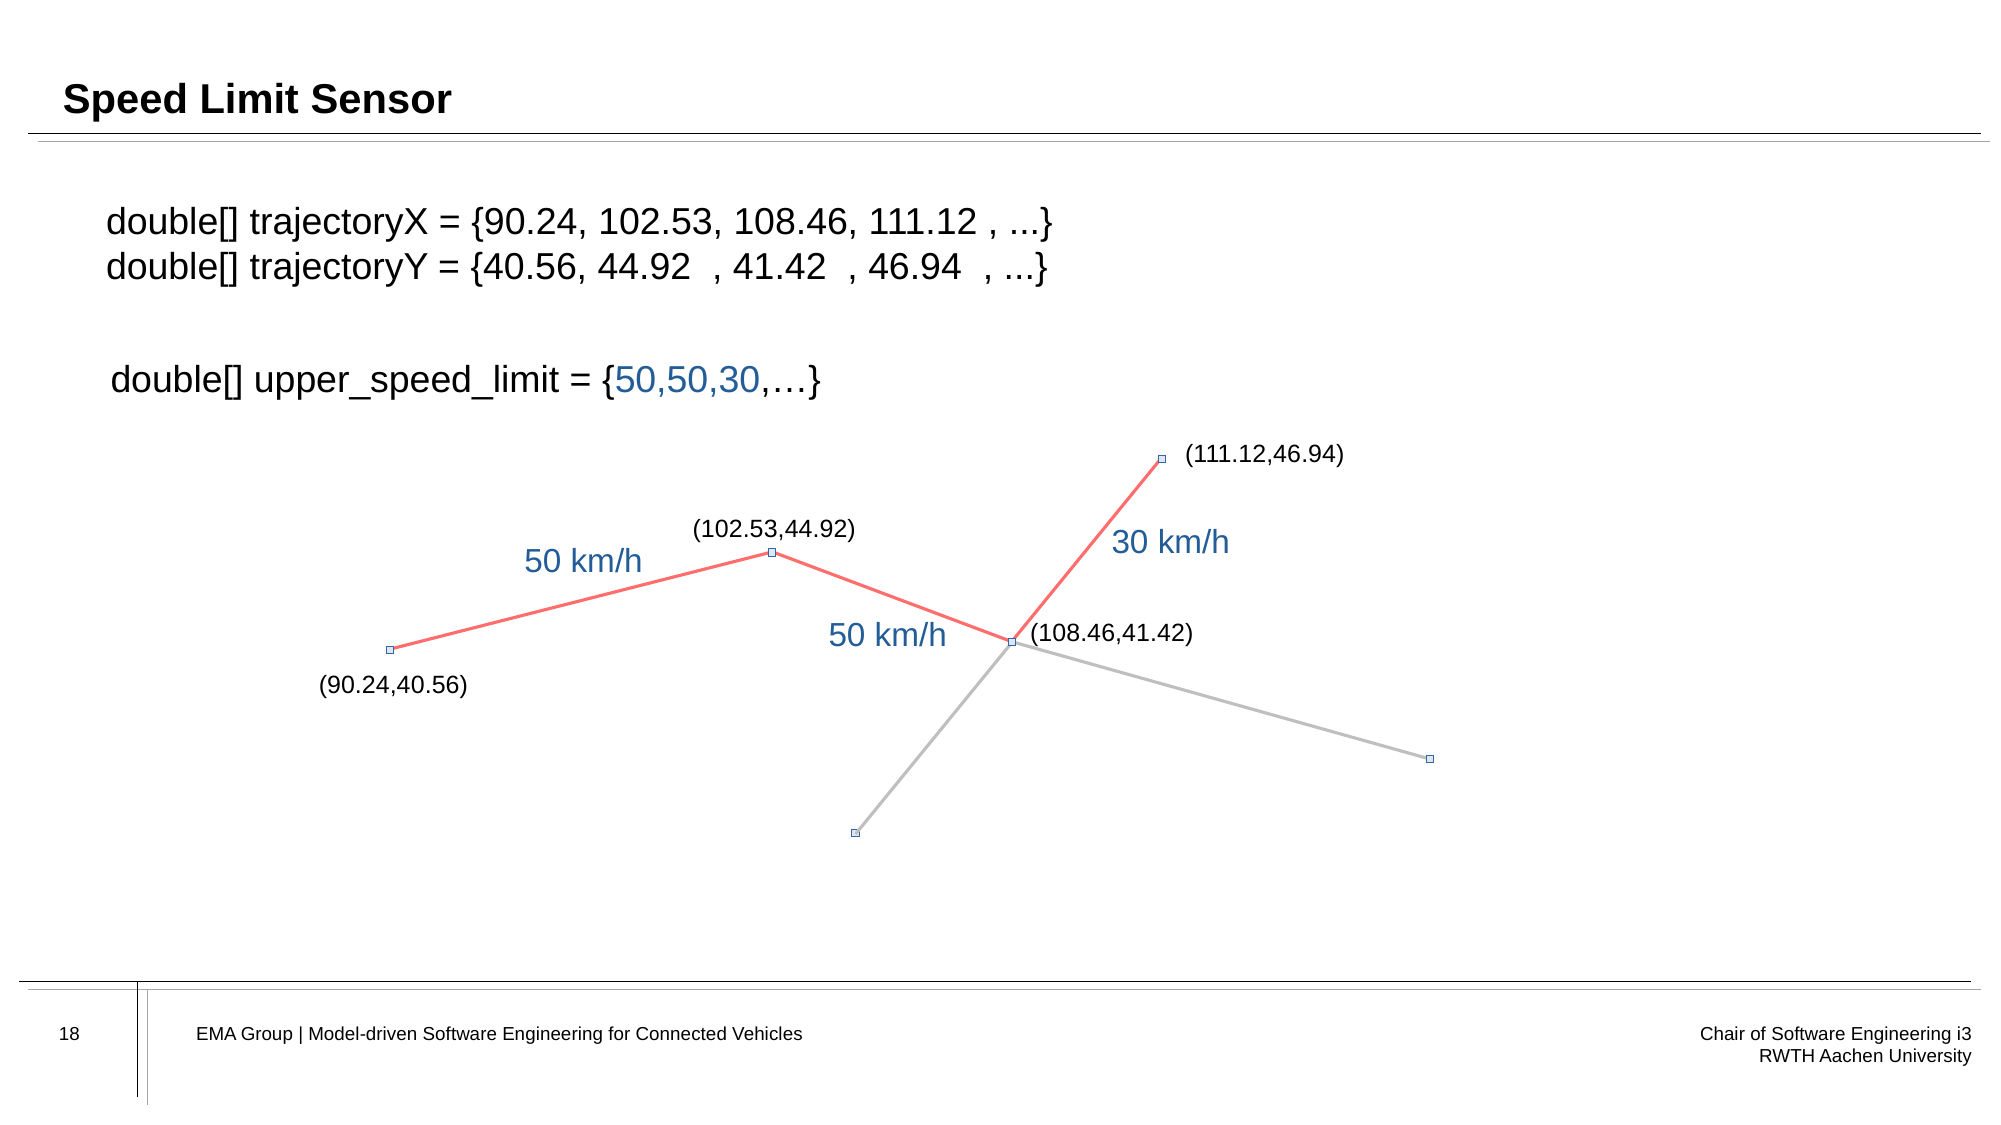

# Speed Limit Sensor
double[] trajectoryX = {90.24, 102.53, 108.46, 111.12 , ...}
double[] trajectoryY = {40.56, 44.92  , 41.42  , 46.94  , ...}
double[] upper_speed_limit = {50,50,30,…}
(111.12,46.94)

(102.53,44.92)
30 km/h
50 km/h

50 km/h
(108.46,41.42)

(90.24,40.56)